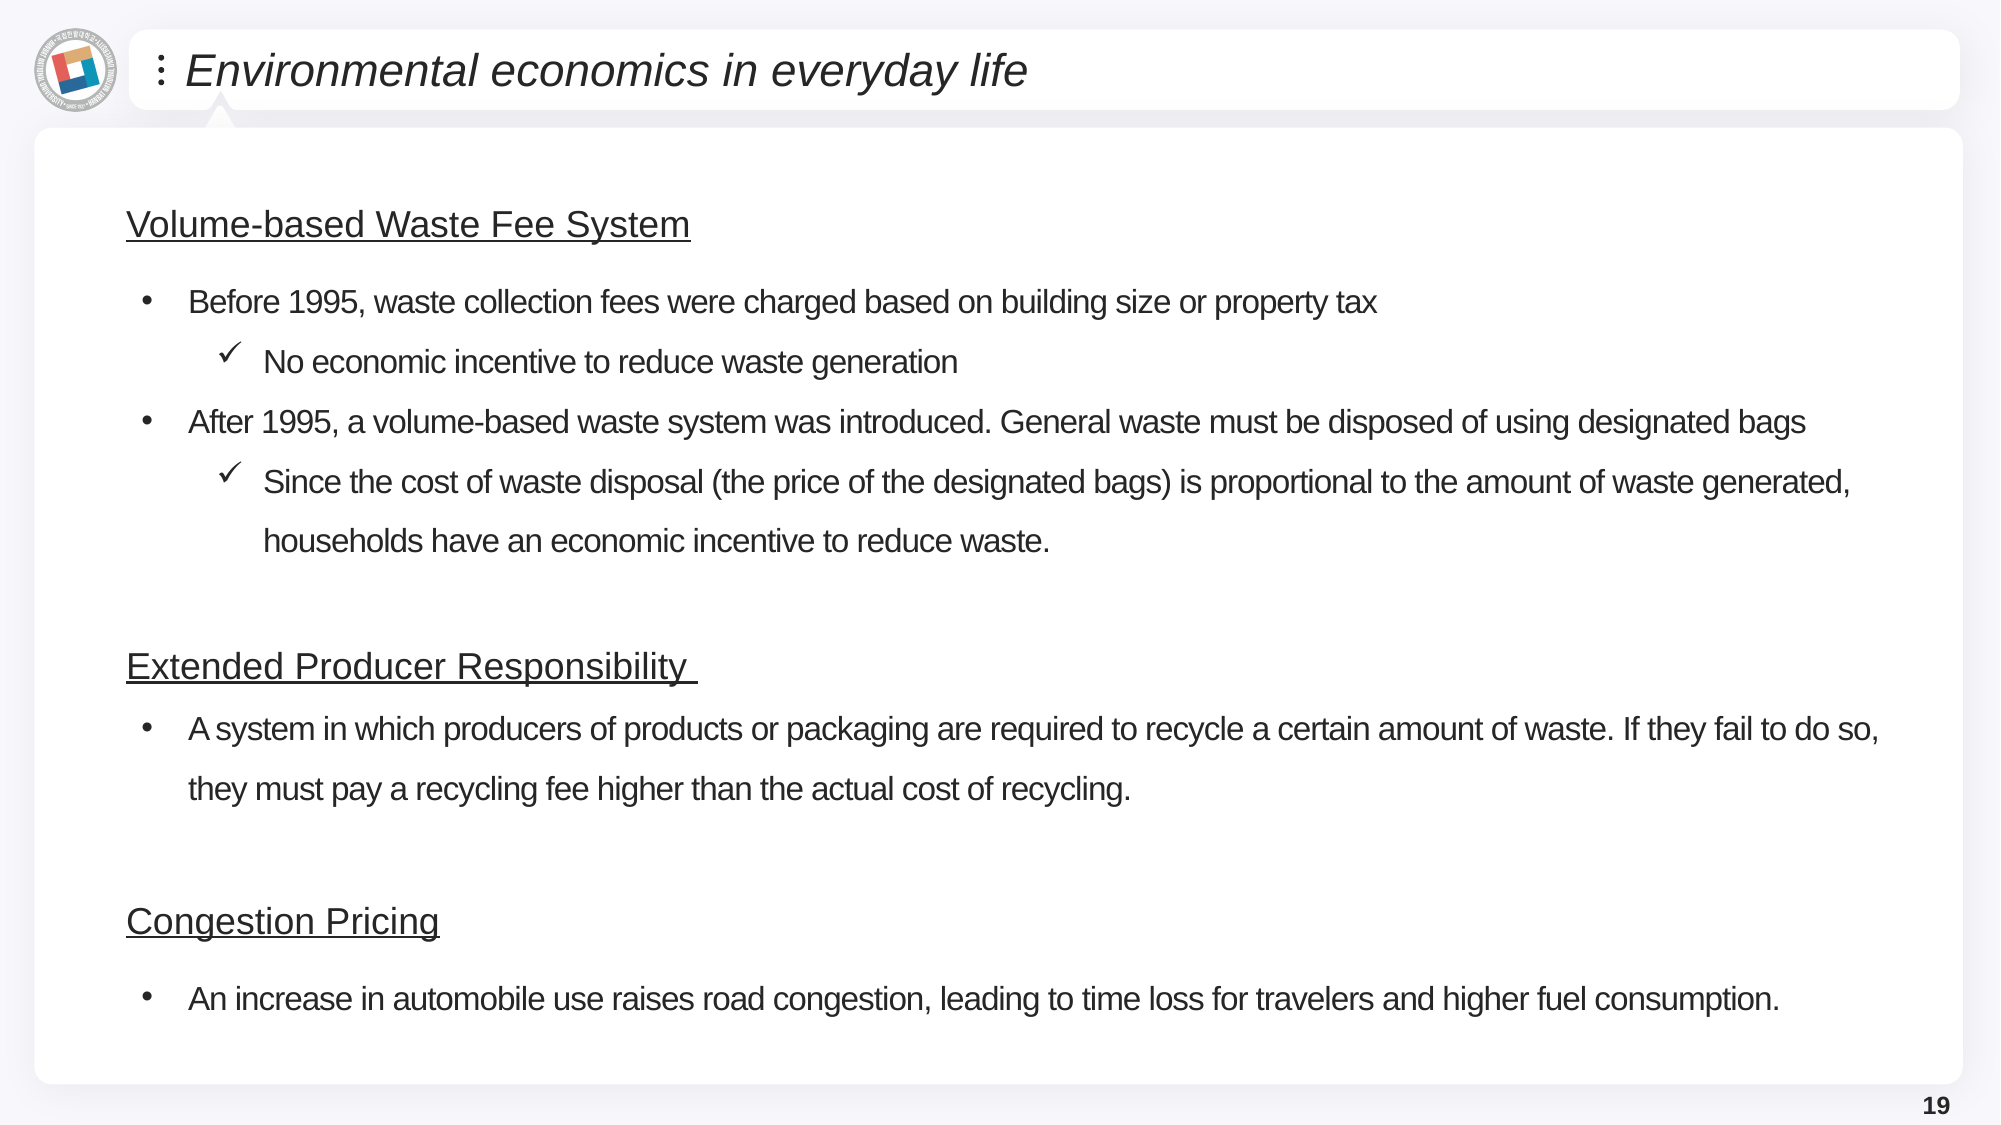

# Environmental economics in everyday life
Volume-based Waste Fee System

Before 1995, waste collection fees were charged based on building size or property tax
No economic incentive to reduce waste generation
After 1995, a volume-based waste system was introduced. General waste must be disposed of using designated bags
Since the cost of waste disposal (the price of the designated bags) is proportional to the amount of waste generated, households have an economic incentive to reduce waste.

Extended Producer Responsibility
A system in which producers of products or packaging are required to recycle a certain amount of waste. If they fail to do so, they must pay a recycling fee higher than the actual cost of recycling.

Congestion Pricing

An increase in automobile use raises road congestion, leading to time loss for travelers and higher fuel consumption.
19